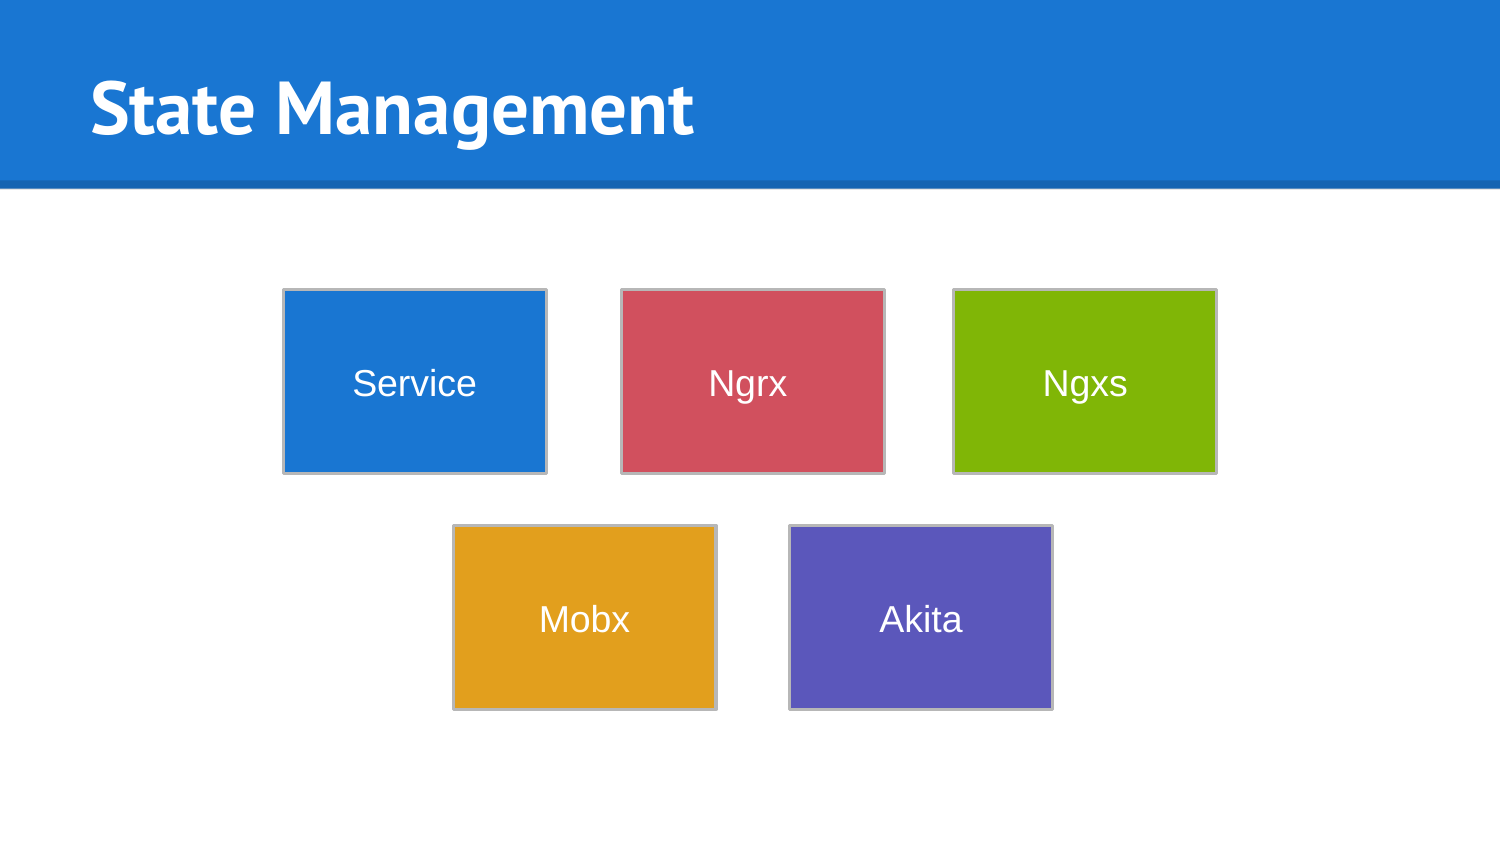

# State Management
Service
Ngrx
Ngxs
Mobx
Akita